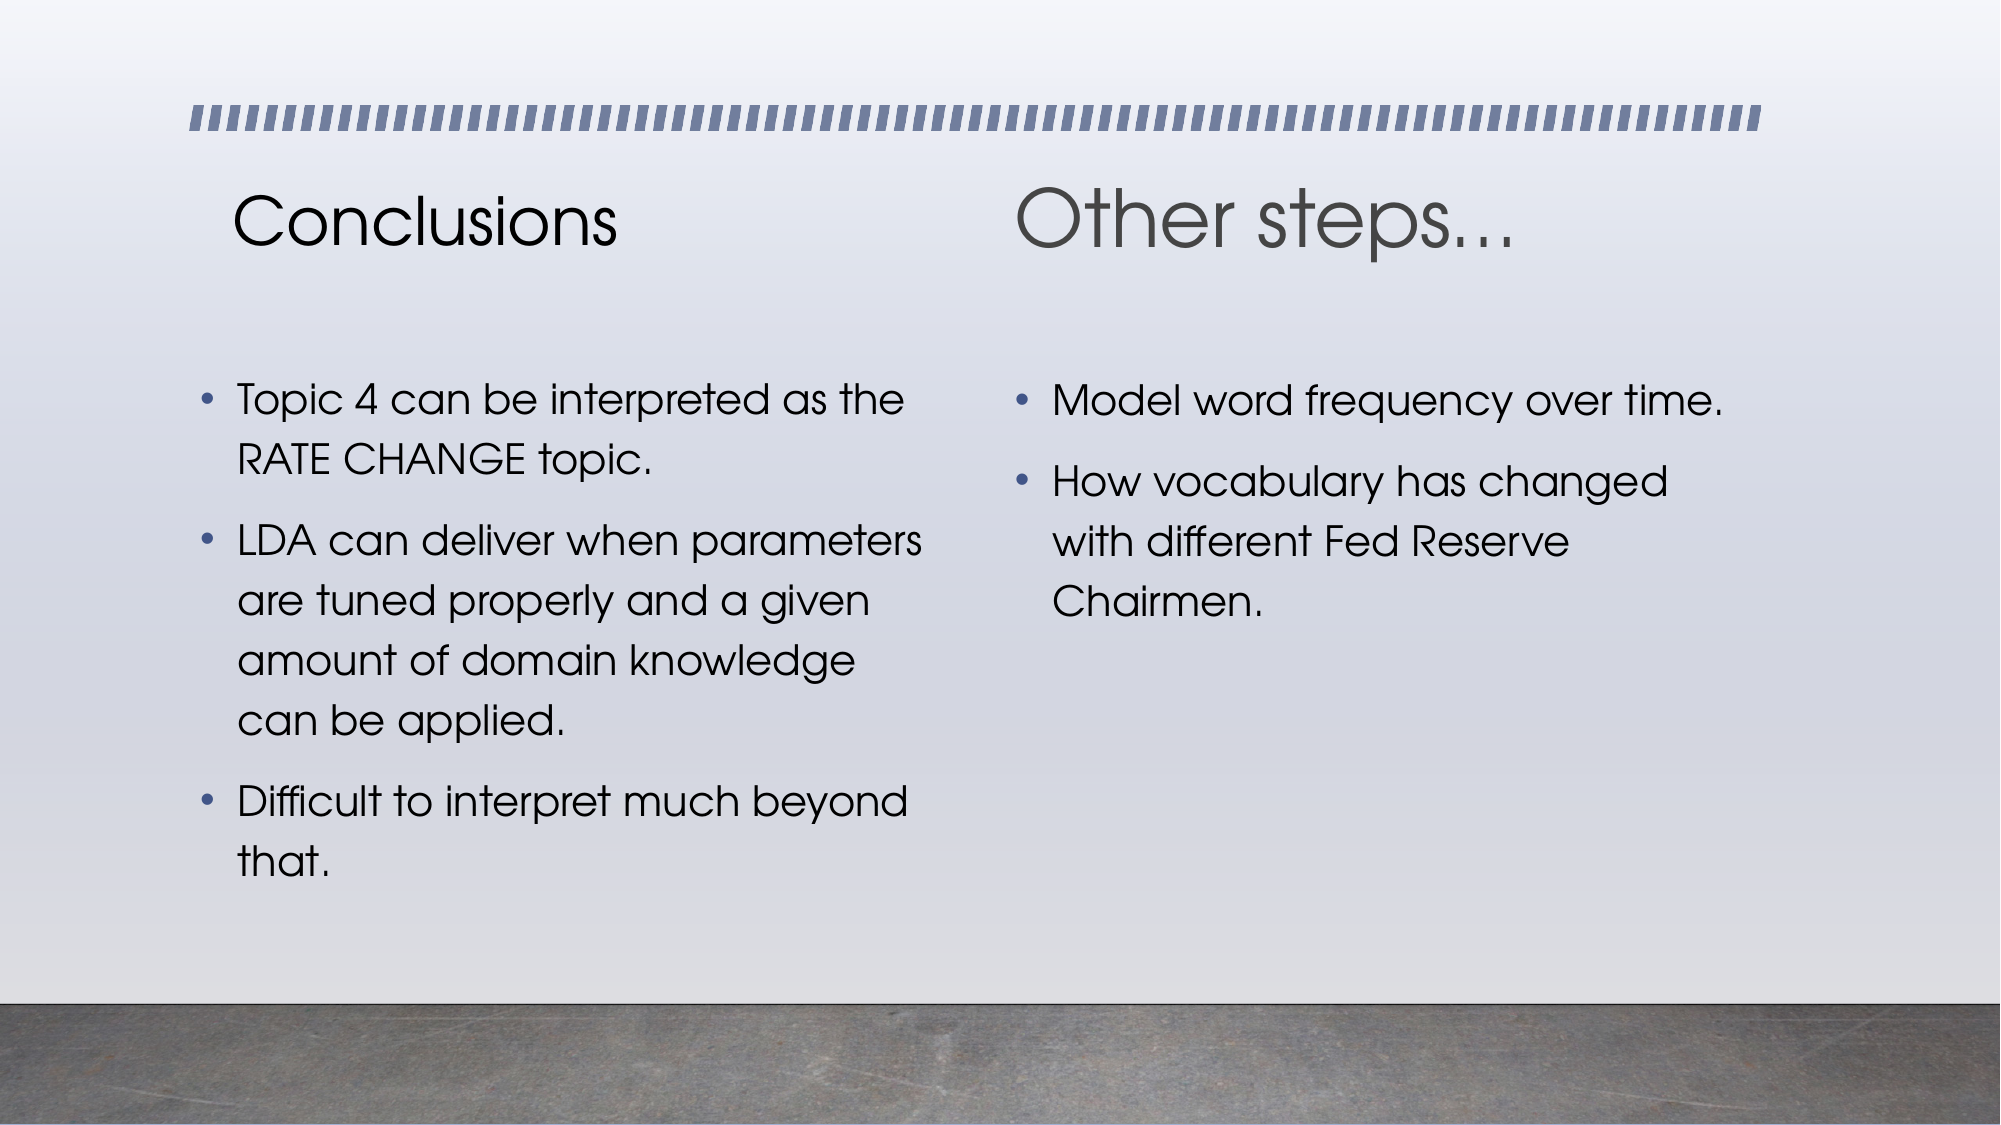

Other steps…
# Conclusions
Topic 4 can be interpreted as the RATE CHANGE topic.
LDA can deliver when parameters are tuned properly and a given amount of domain knowledge can be applied.
Difficult to interpret much beyond that.

Model word frequency over time.
How vocabulary has changed with different Fed Reserve Chairmen.